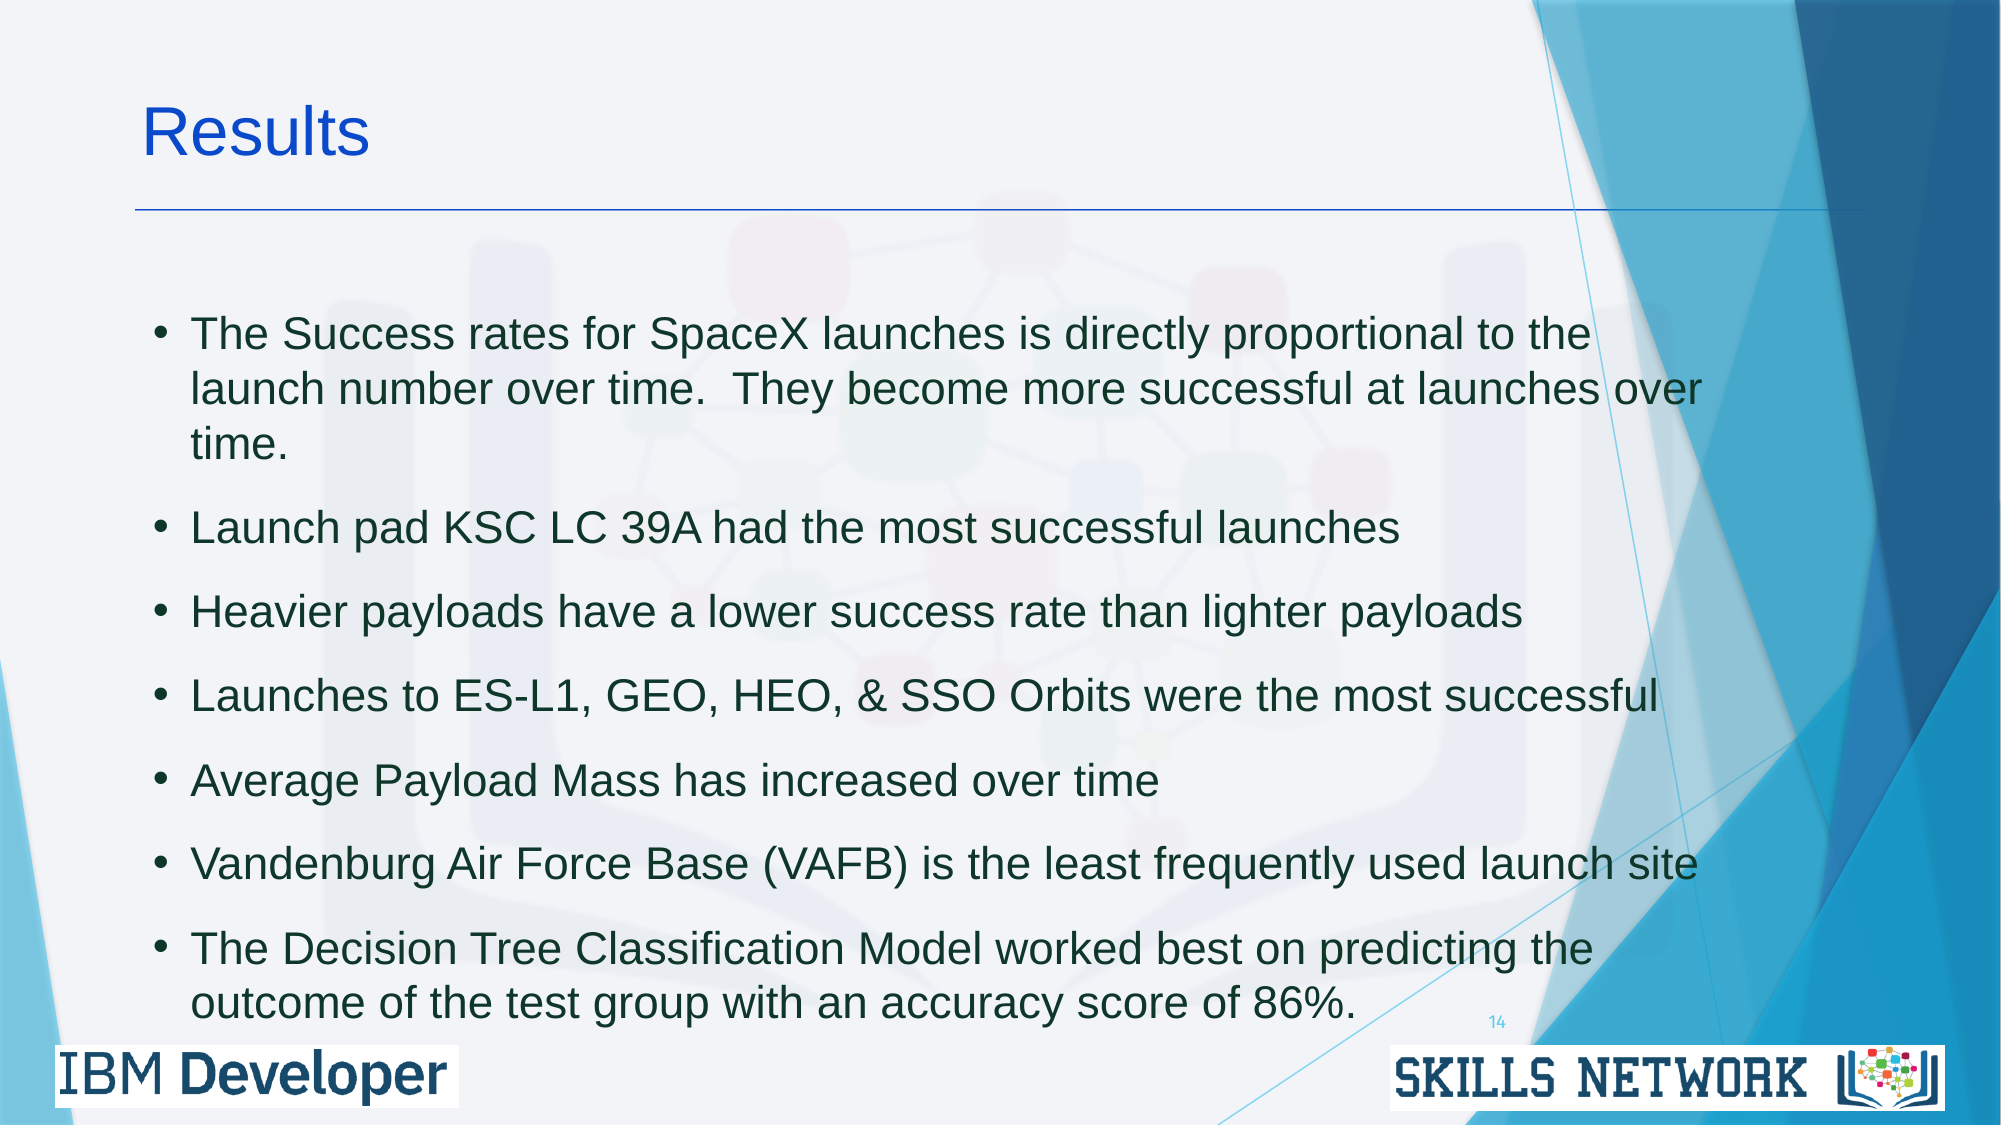

Results
The Success rates for SpaceX launches is directly proportional to the launch number over time.  They become more successful at launches over time.
Launch pad KSC LC 39A had the most successful launches
Heavier payloads have a lower success rate than lighter payloads
Launches to ES-L1, GEO, HEO, & SSO Orbits were the most successful
Average Payload Mass has increased over time
Vandenburg Air Force Base (VAFB) is the least frequently used launch site
The Decision Tree Classification Model worked best on predicting the outcome of the test group with an accuracy score of 86%.

14